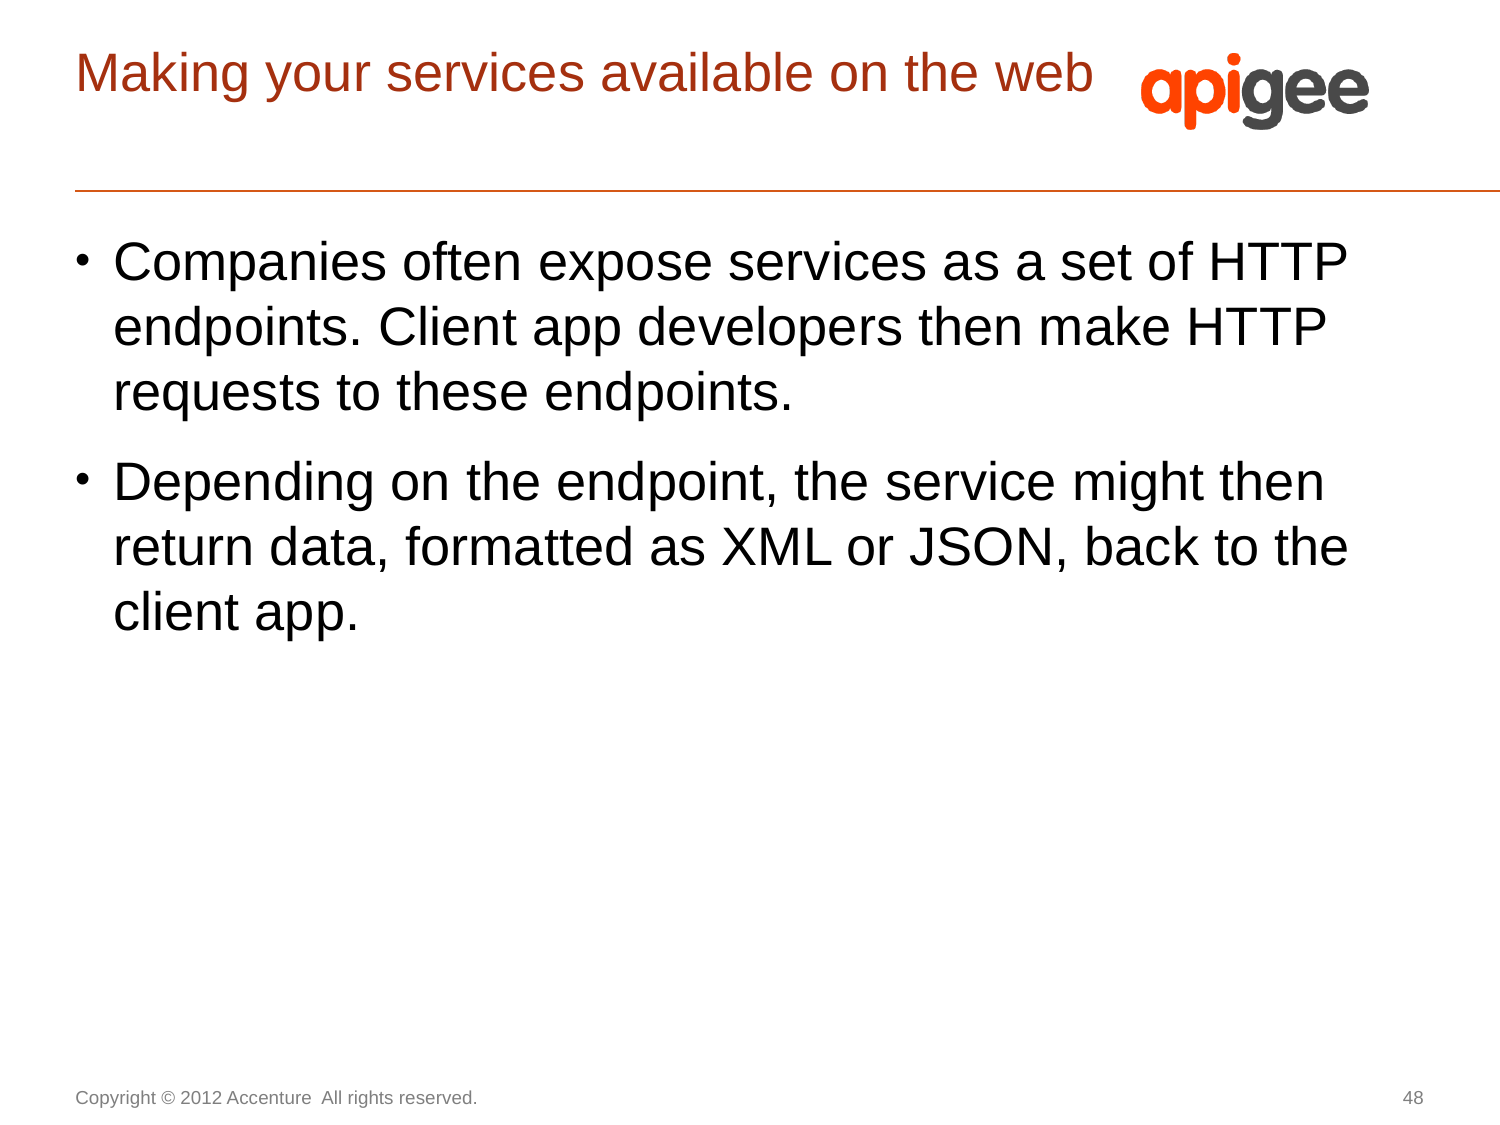

# Making your services available on the web
Companies often expose services as a set of HTTP endpoints. Client app developers then make HTTP requests to these endpoints.
Depending on the endpoint, the service might then return data, formatted as XML or JSON, back to the client app.